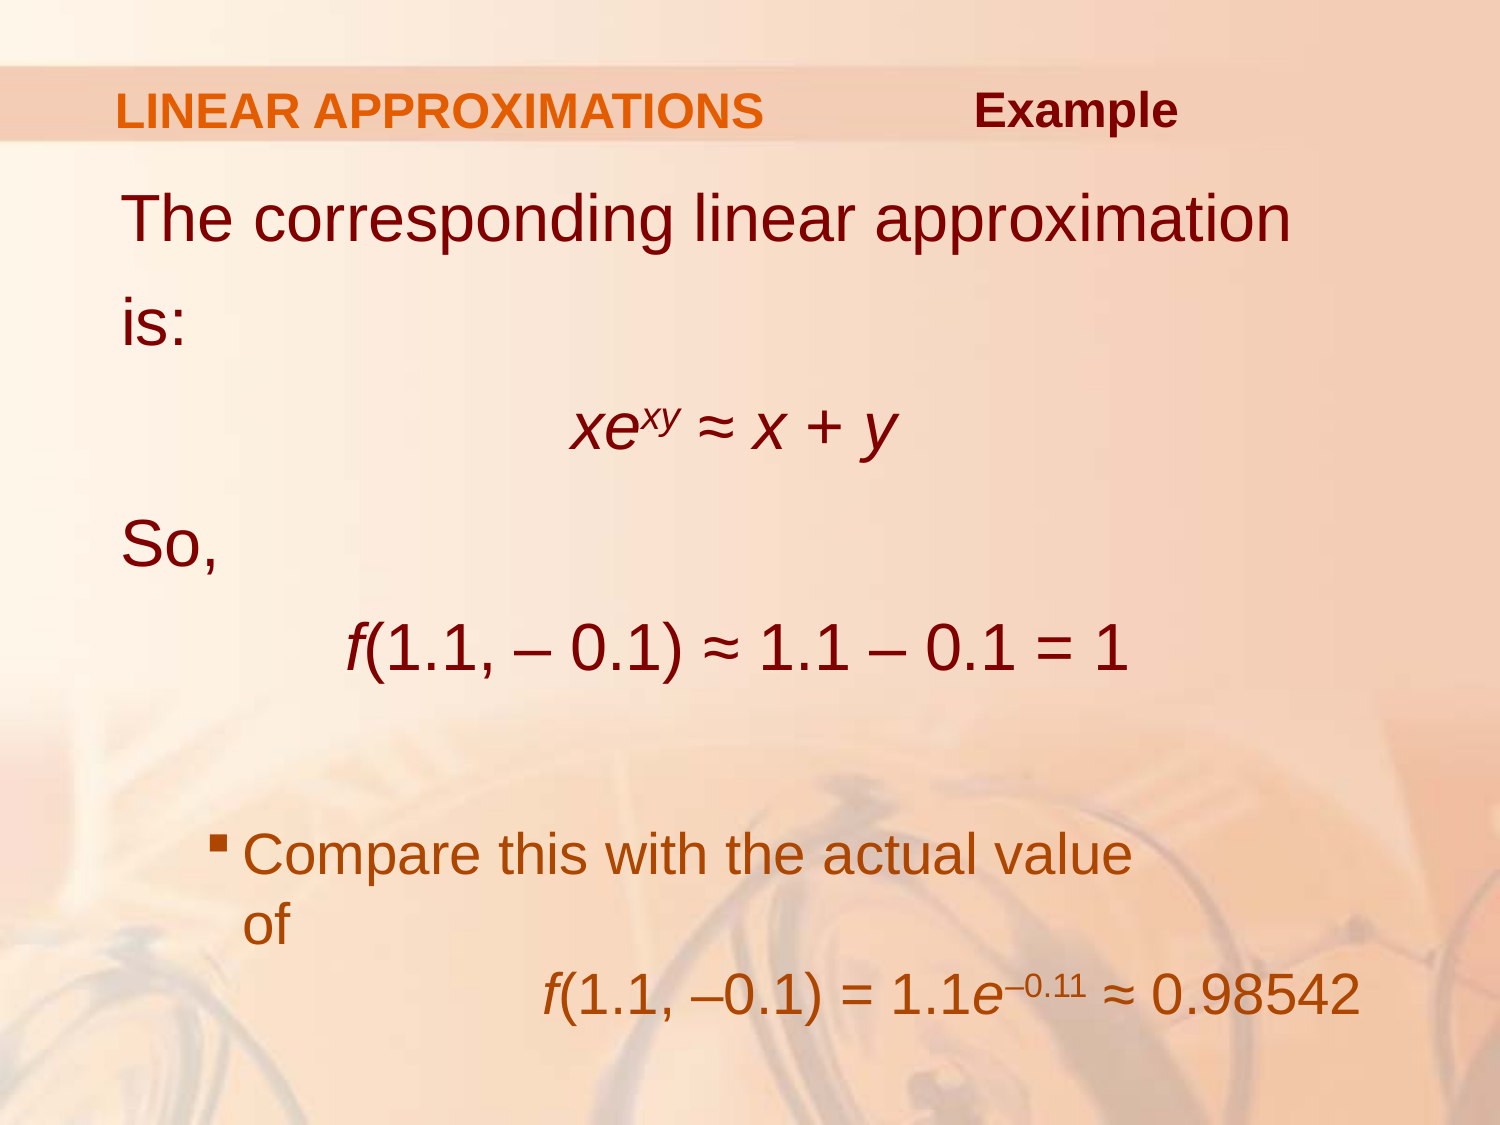

# LINEAR APPROXIMATIONS
Example
The corresponding linear approximation
is:
			xexy ≈ x + y
So,
	    f(1.1, – 0.1) ≈ 1.1 – 0.1 = 1

Compare this with the actual value
of
		f(1.1, –0.1) = 1.1e–0.11 ≈ 0.98542